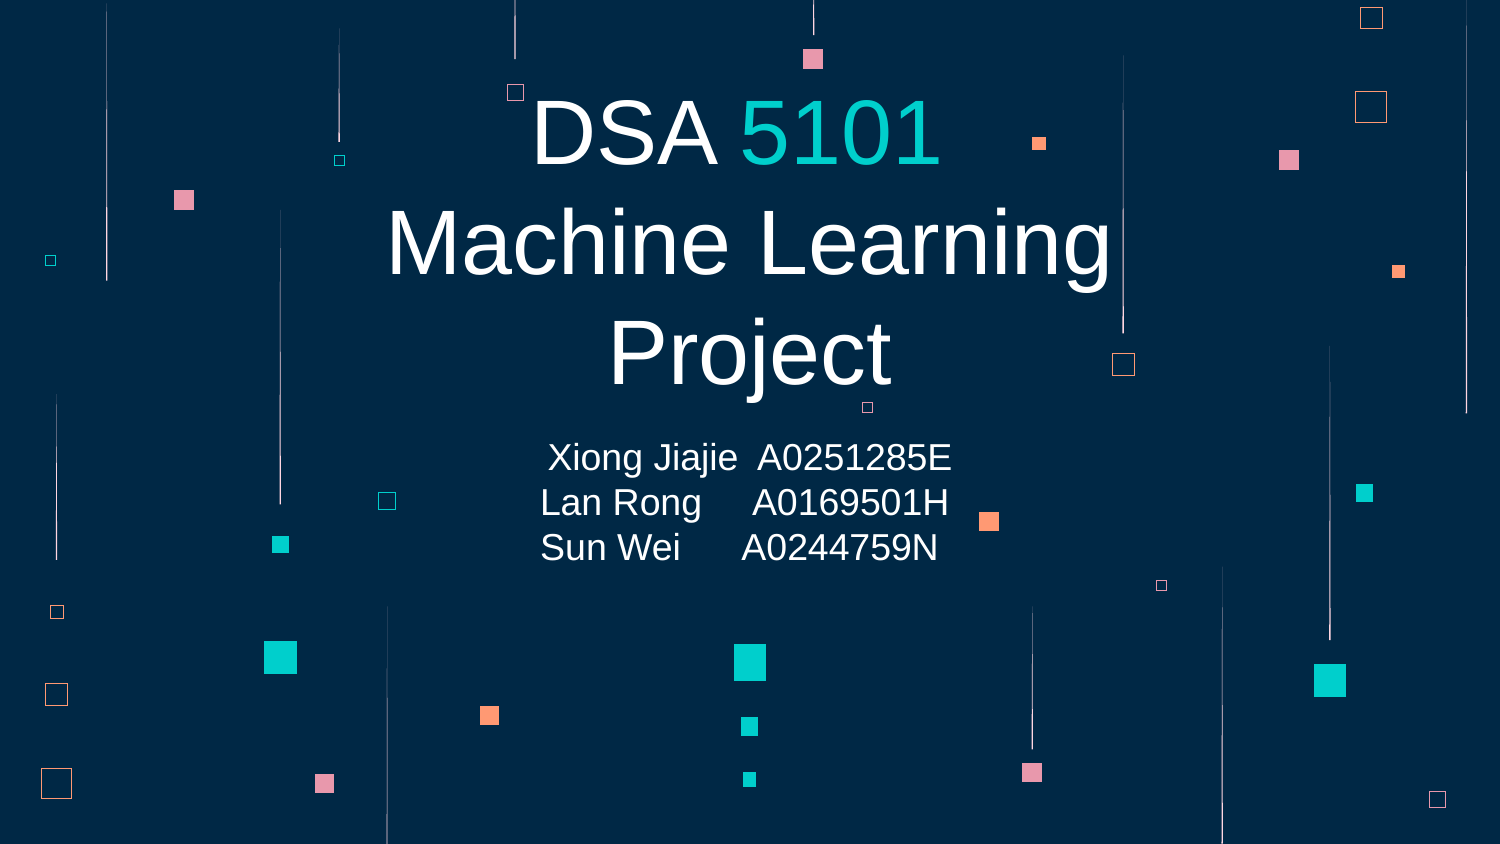

# DSA 5101 Machine Learning Project

Xiong Jiajie  A0251285E
Lan Rong     A0169501H
Sun Wei      A0244759N